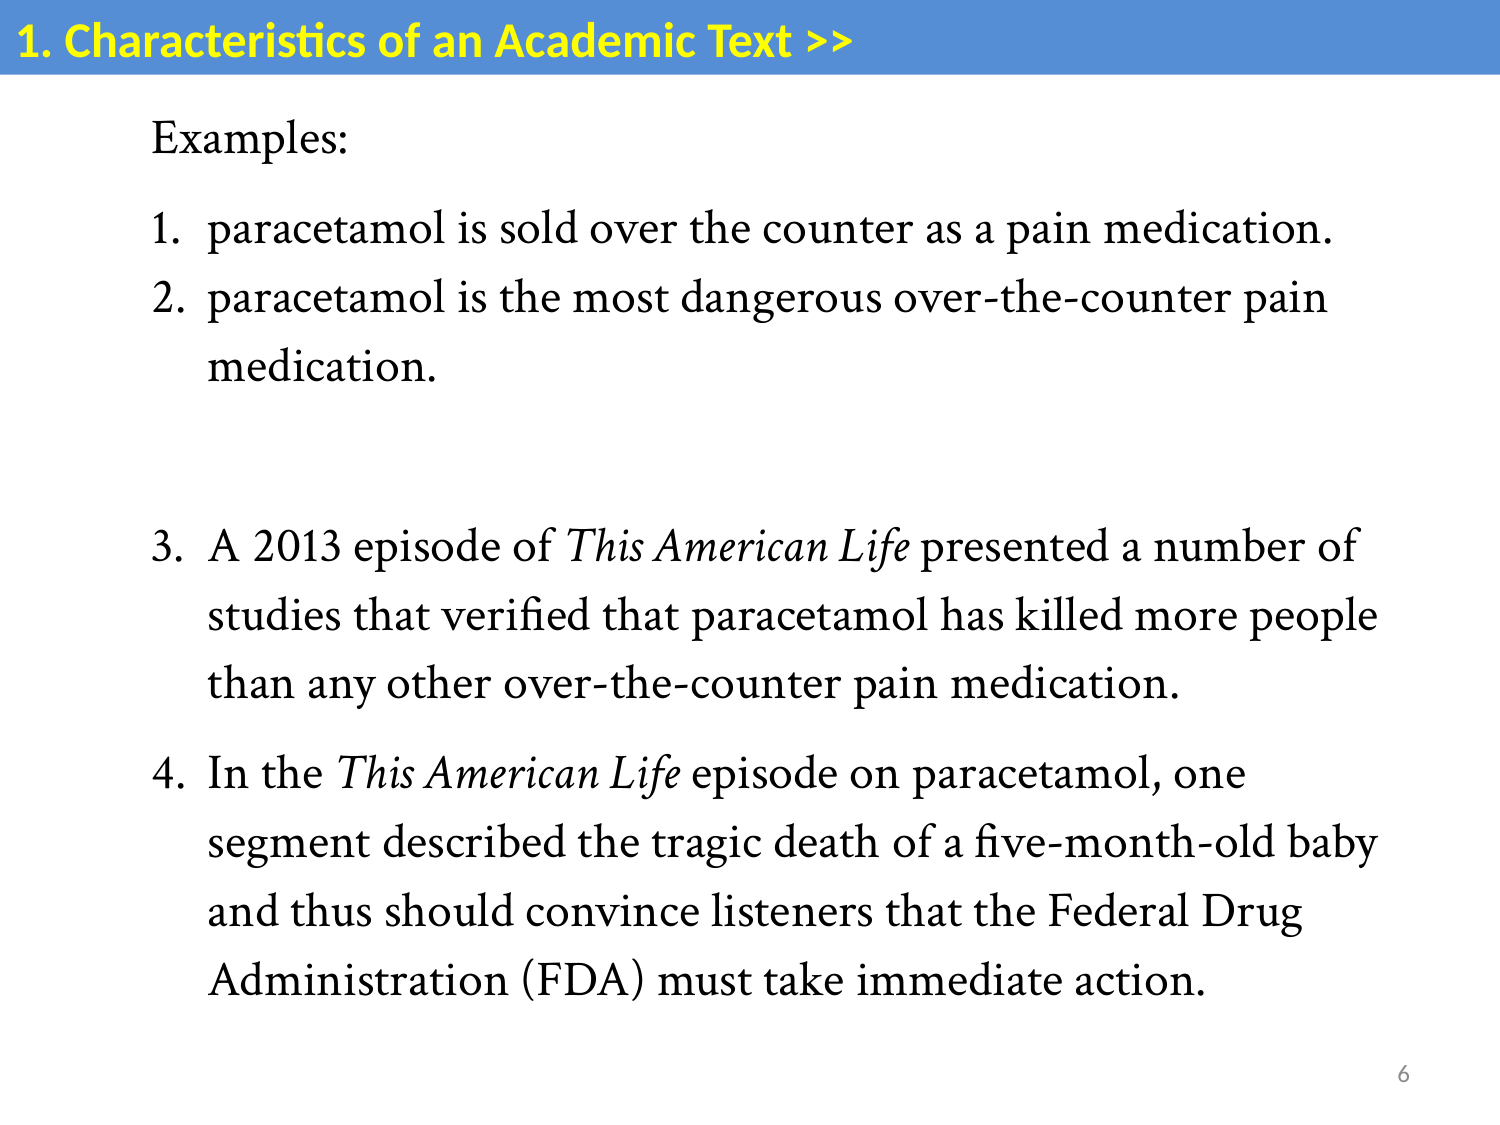

1. Characteristics of an Academic Text >>
Examples:
paracetamol is sold over the counter as a pain medication.
paracetamol is the most dangerous over-the-counter pain medication.

A 2013 episode of This American Life presented a number of studies that verified that paracetamol has killed more people than any other over-the-counter pain medication.
In the This American Life episode on paracetamol, one segment described the tragic death of a five-month-old baby and thus should convince listeners that the Federal Drug Administration (FDA) must take immediate action.
6